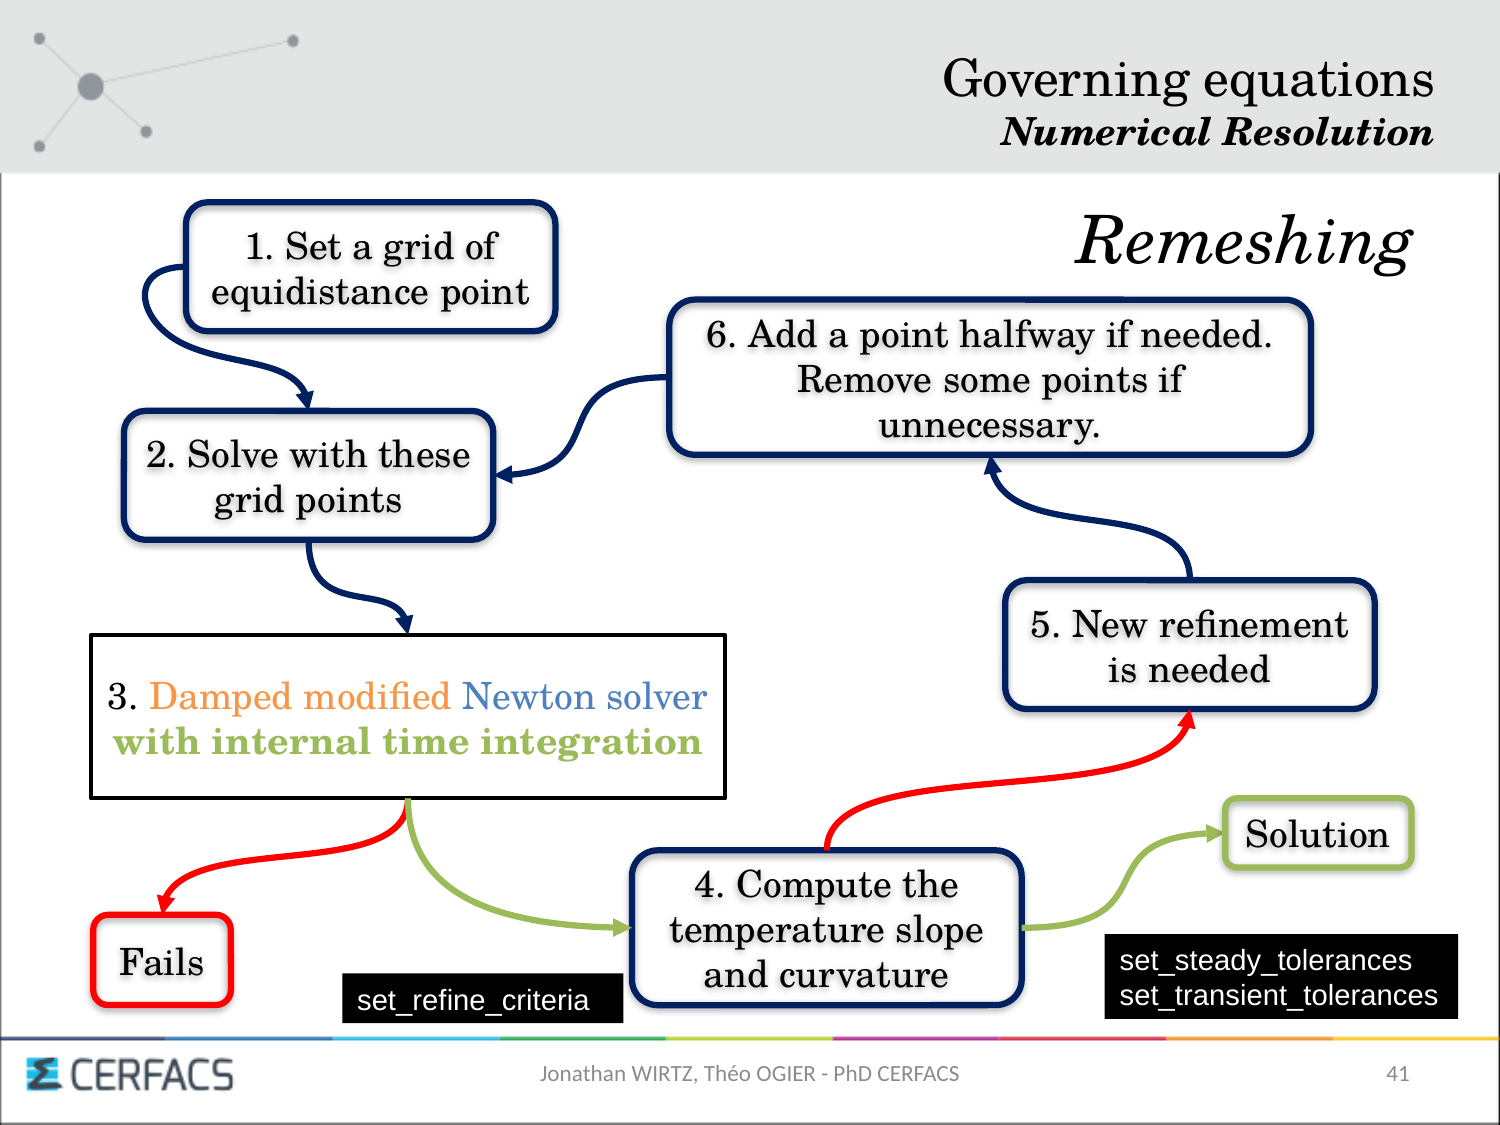

Governing equations
Numerical Resolution
Remeshing
1. Set a grid of equidistance point
6. Add a point halfway if needed.
Remove some points if unnecessary.
2. Solve with these grid points
5. New refinement is needed
3. Damped modified Newton solver with internal time integration
Solution
4. Compute the temperature slope and curvature
Fails
set_steady_tolerances
set_transient_tolerances
set_refine_criteria
Jonathan WIRTZ, Théo OGIER - PhD CERFACS
41